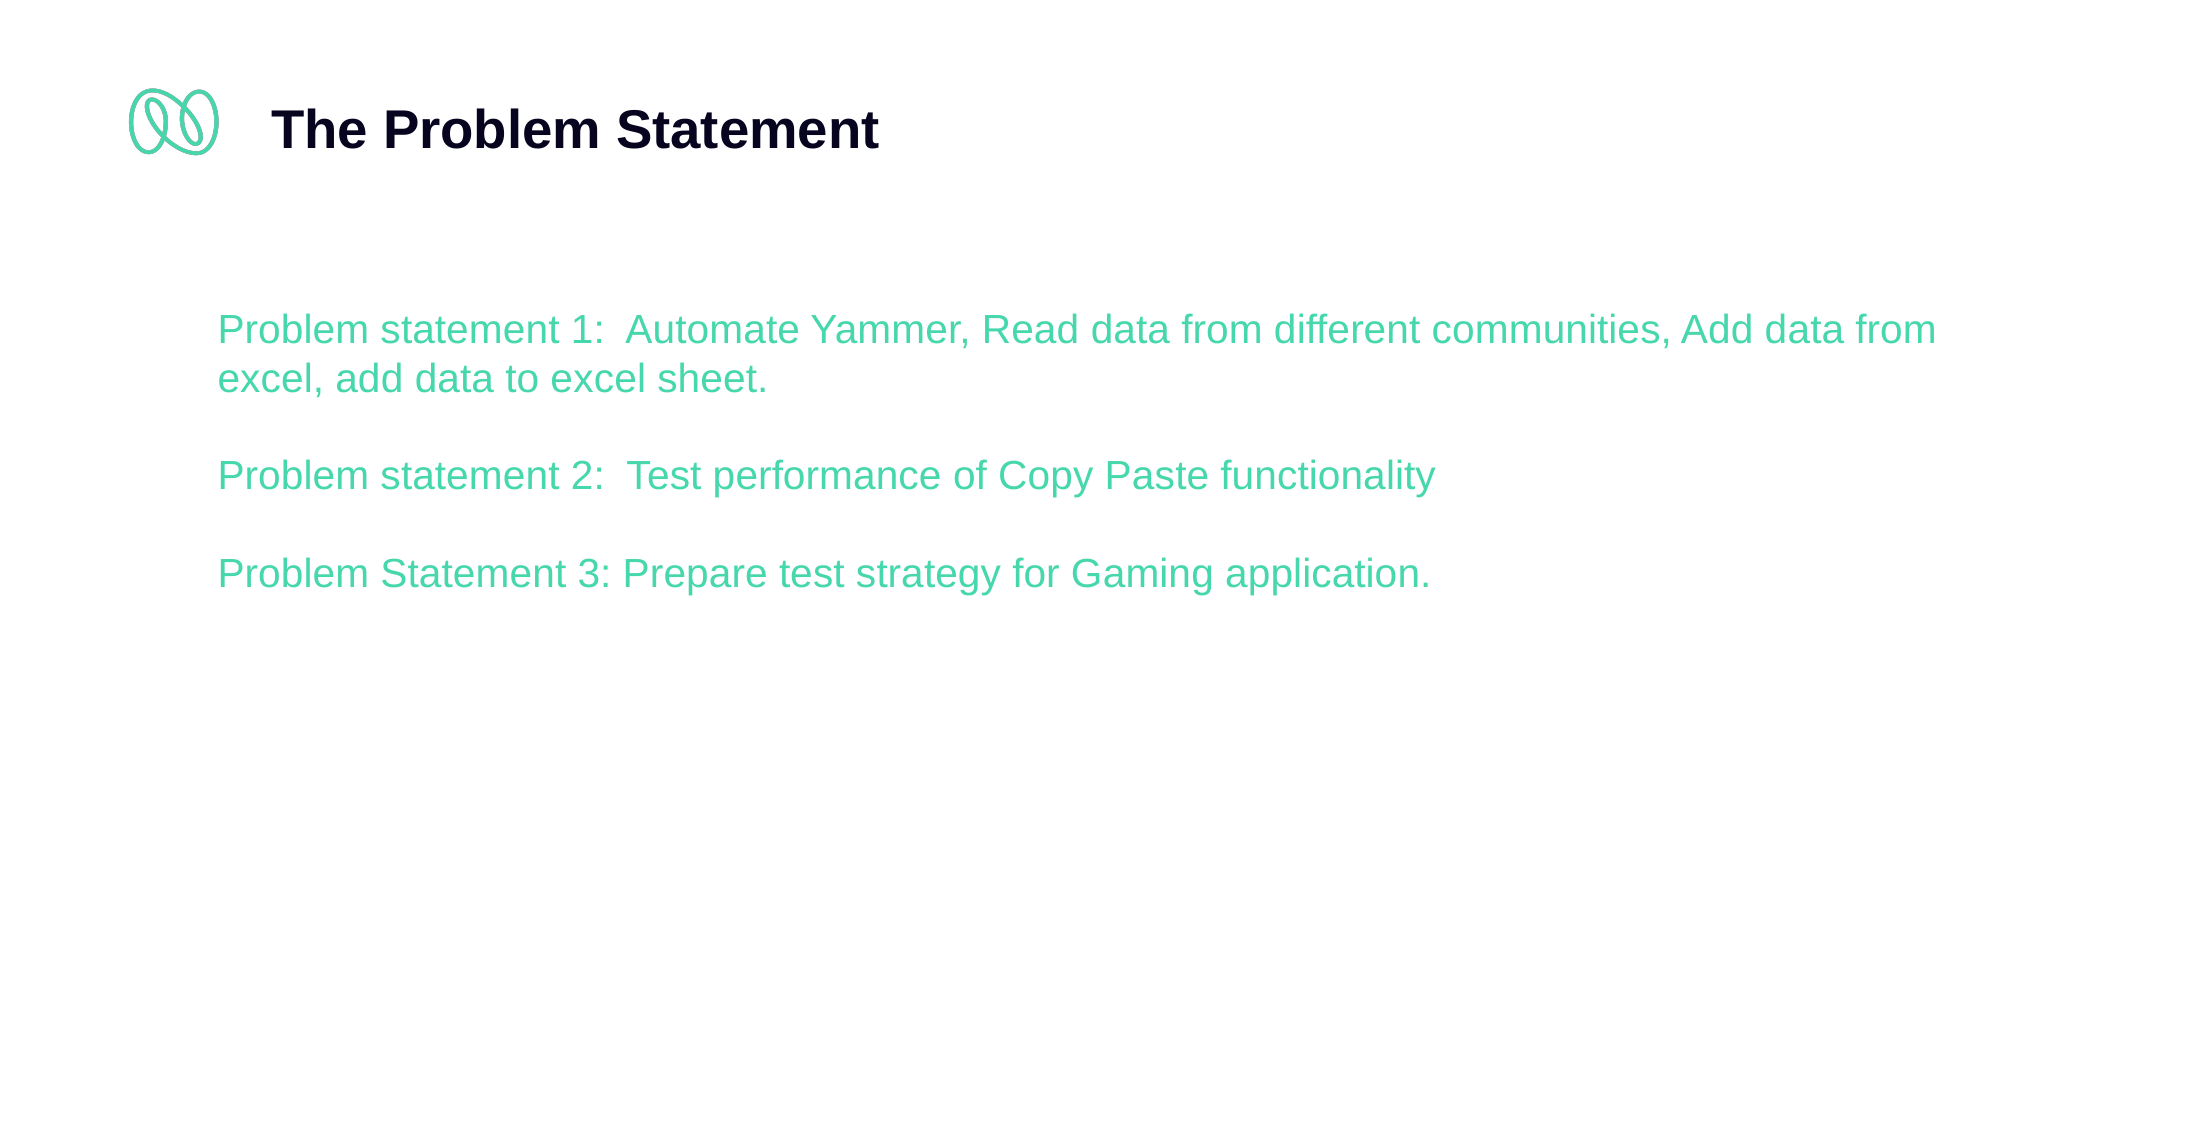

# The Problem Statement
Problem statement 1:  Automate Yammer, Read data from different communities, Add data from excel, add data to excel sheet.

Problem statement 2:  Test performance of Copy Paste functionality

Problem Statement 3: Prepare test strategy for Gaming application.